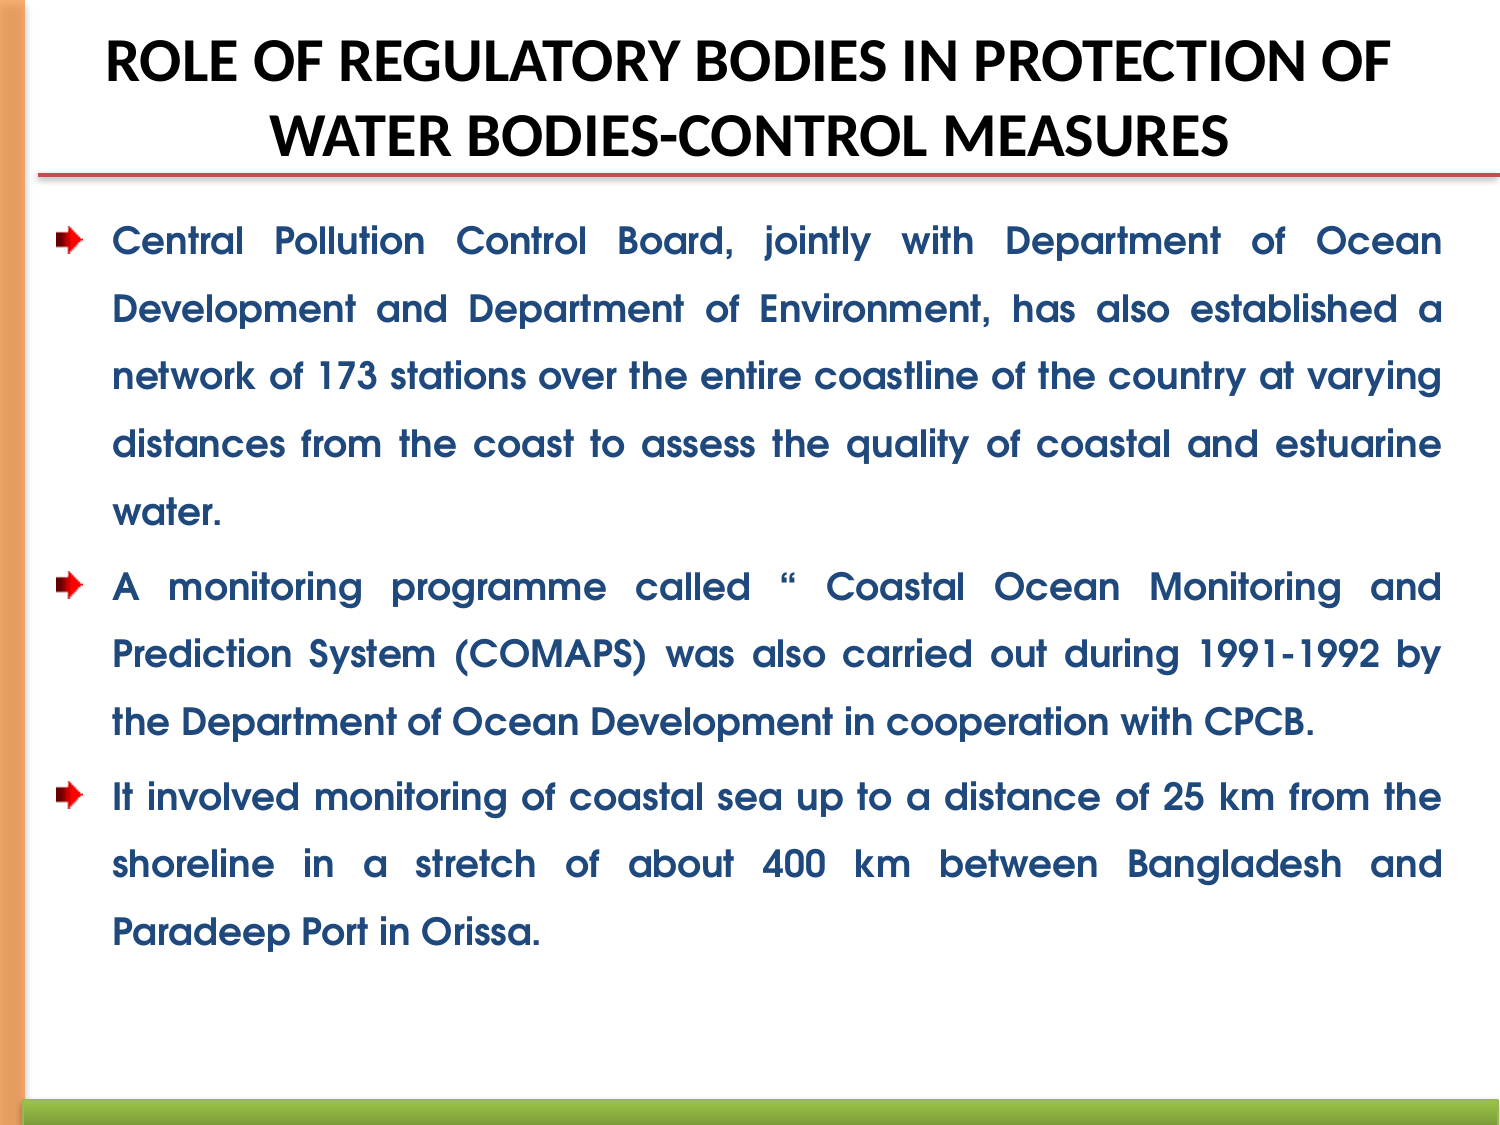

# ROLE OF REGULATORY BODIES IN PROTECTION OF WATER BODIES-CONTROL MEASURES
Central Pollution Control Board, jointly with Department of Ocean Development and Department of Environment, has also established a network of 173 stations over the entire coastline of the country at varying distances from the coast to assess the quality of coastal and estuarine water.
A monitoring programme called “ Coastal Ocean Monitoring and Prediction System (COMAPS) was also carried out during 1991-1992 by the Department of Ocean Development in cooperation with CPCB.
It involved monitoring of coastal sea up to a distance of 25 km from the shoreline in a stretch of about 400 km between Bangladesh and Paradeep Port in Orissa.